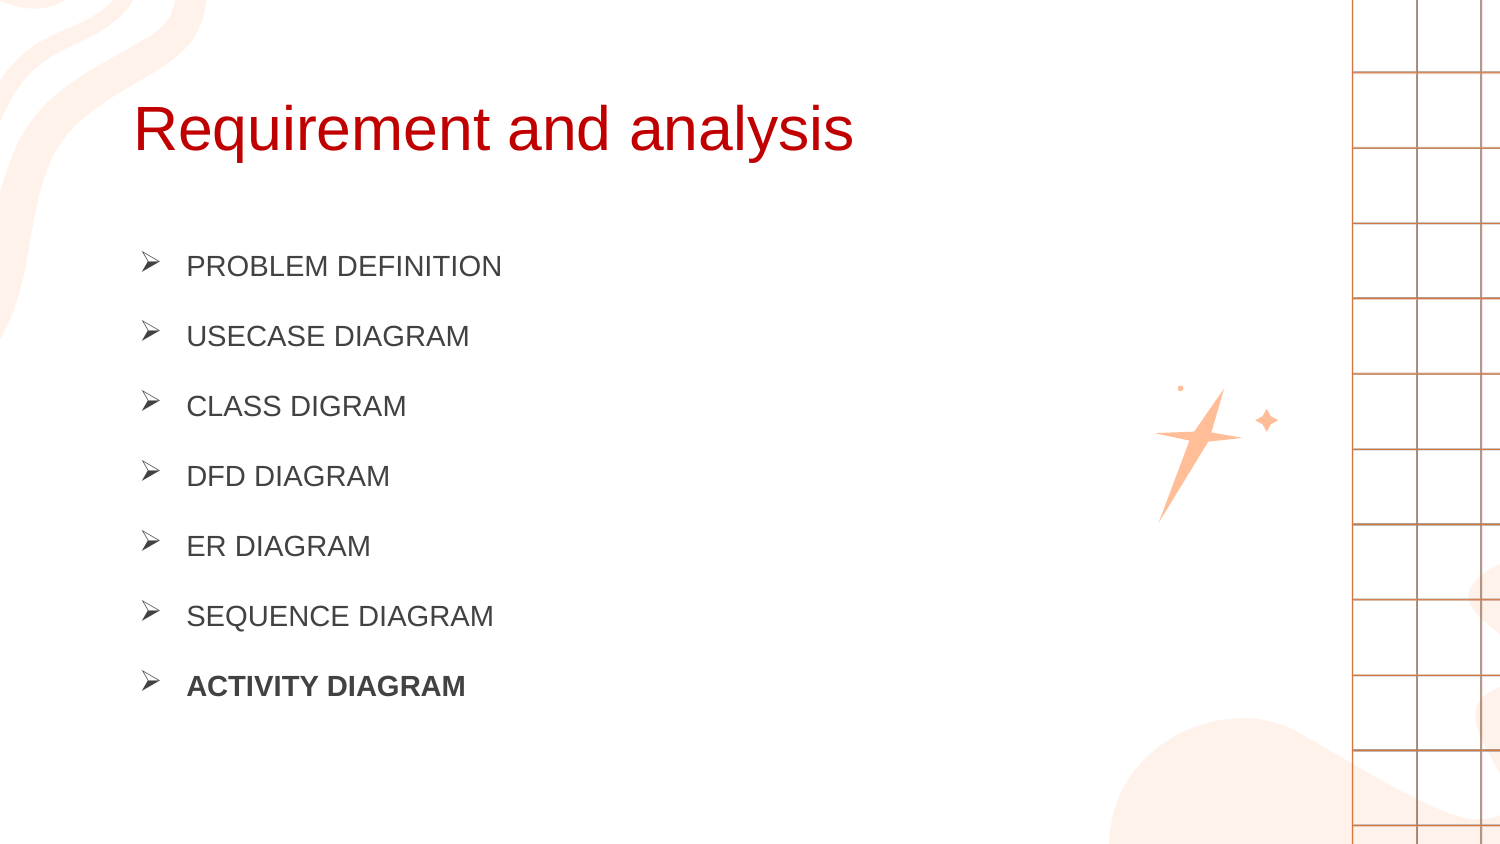

# Requirement and analysis
PROBLEM DEFINITION
USECASE DIAGRAM
CLASS DIGRAM
DFD DIAGRAM
ER DIAGRAM
SEQUENCE DIAGRAM
ACTIVITY DIAGRAM